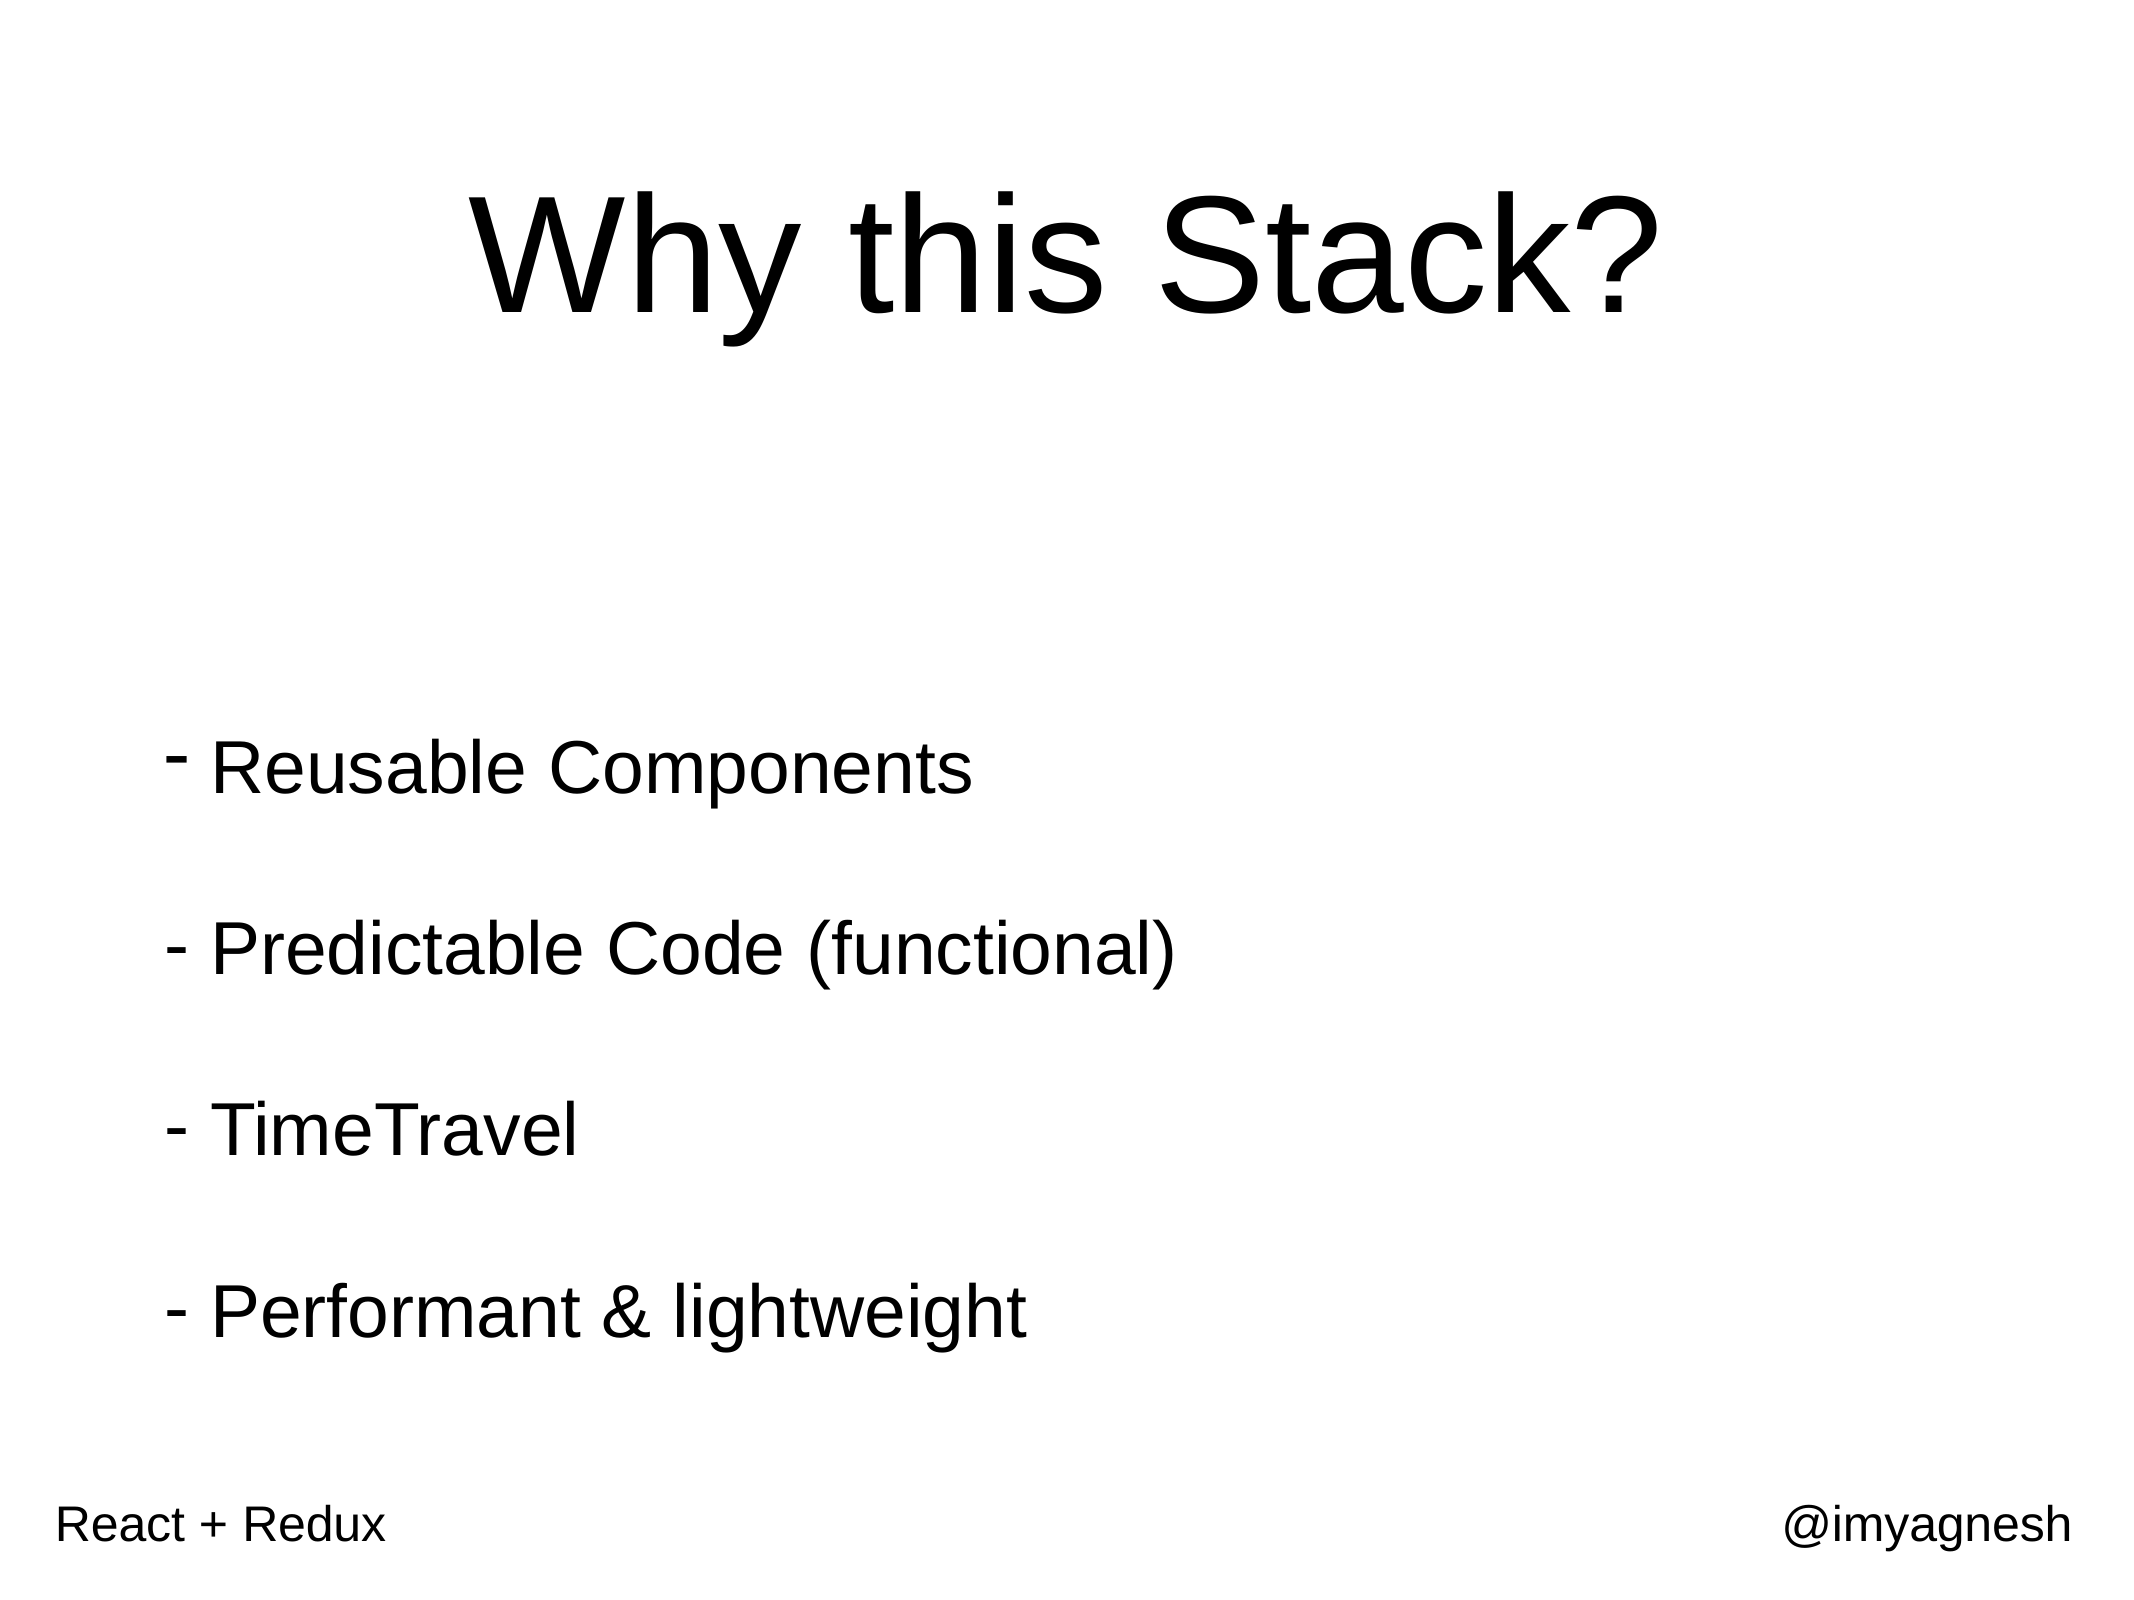

# Why this Stack?
Reusable Components

Predictable Code (functional)

TimeTravel

Performant & lightweight
React + Redux
@imyagnesh